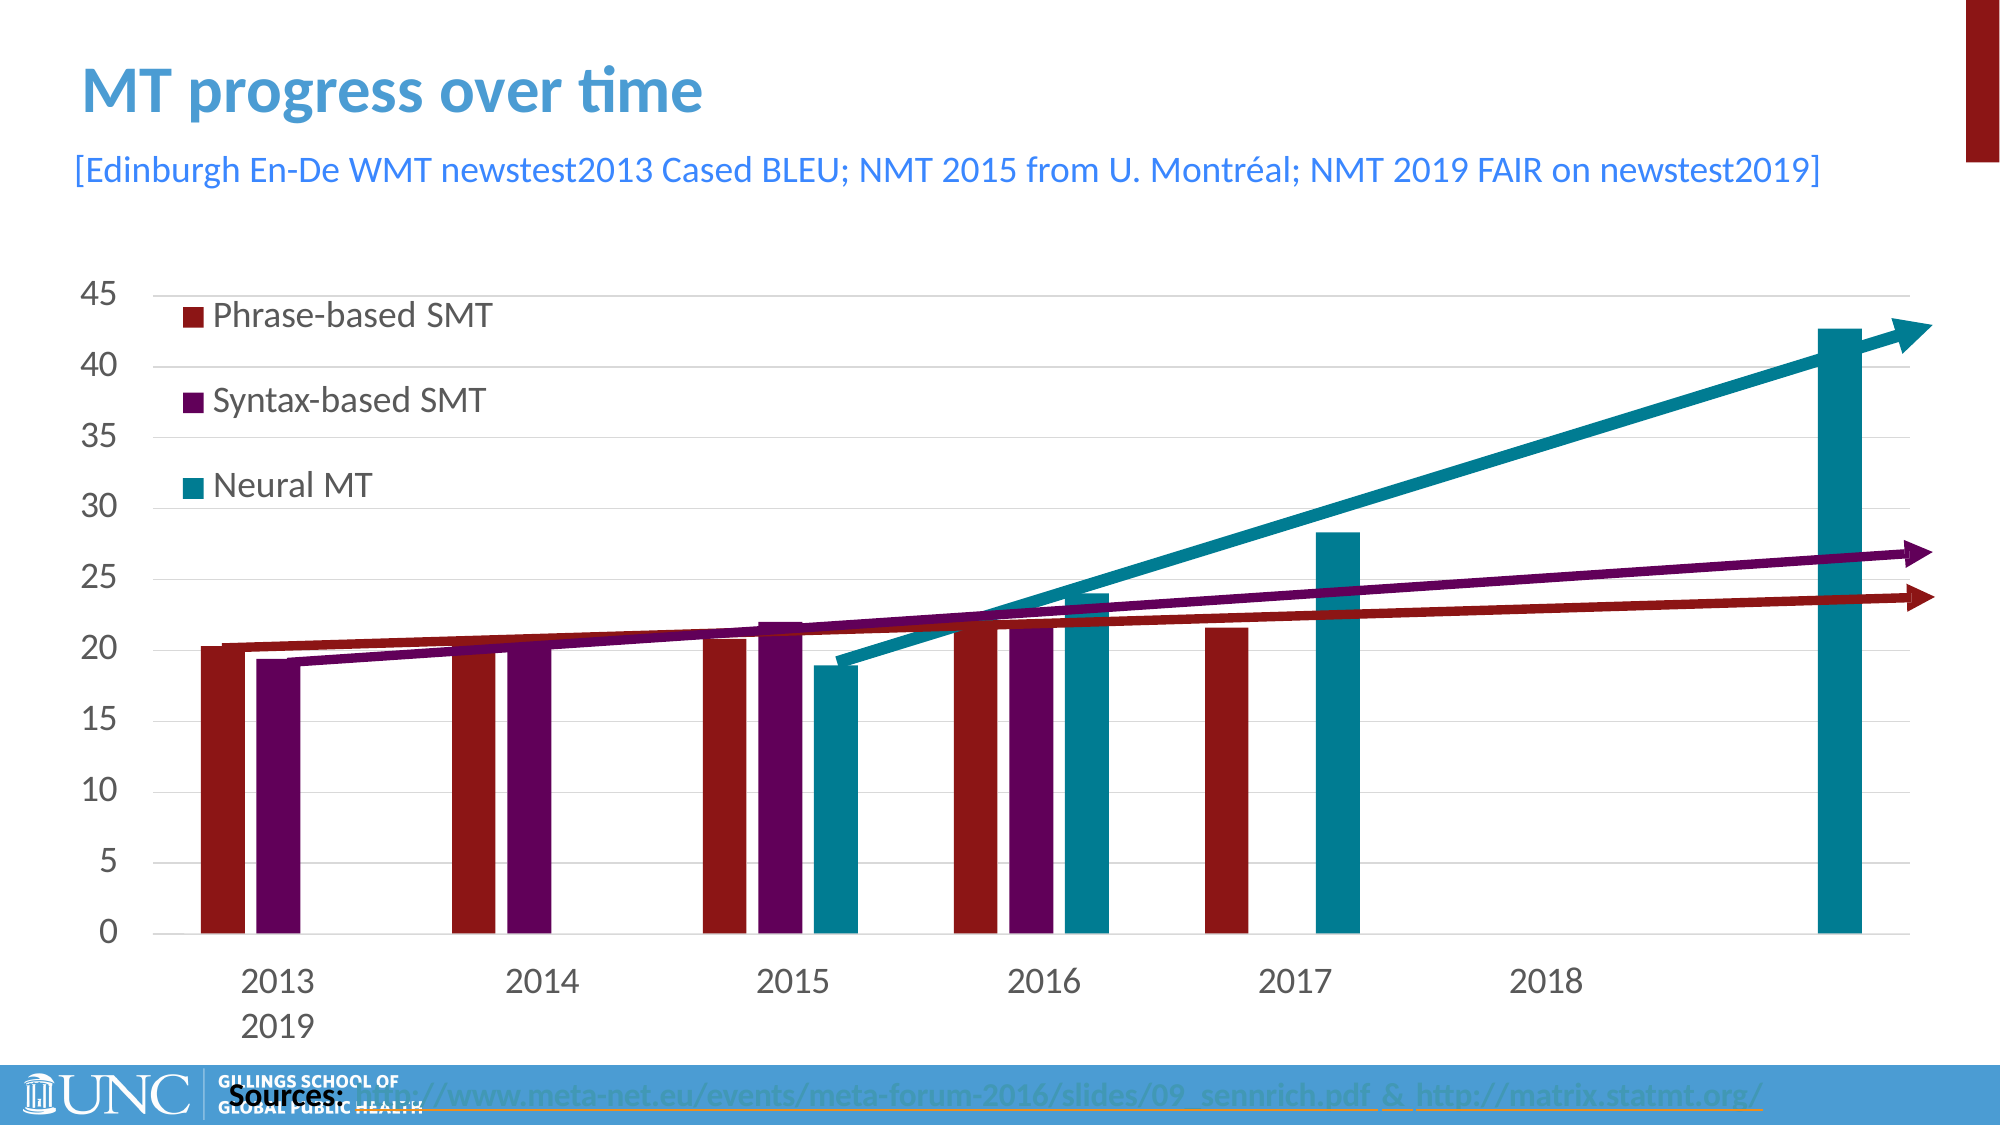

# MT progress over time
[Edinburgh En-De WMT newstest2013 Cased BLEU; NMT 2015 from U. Montréal; NMT 2019 FAIR on newstest2019]
45
40
35
30
25
20
15
10
5
0
Phrase-based SMT

Syntax-based SMT

Neural MT

2013	2014	2015	2016	2017	2018	2019
Sources: http://www.meta-net.eu/events/meta-forum-2016/slides/09_sennrich.pdf & http://matrix.statmt.org/